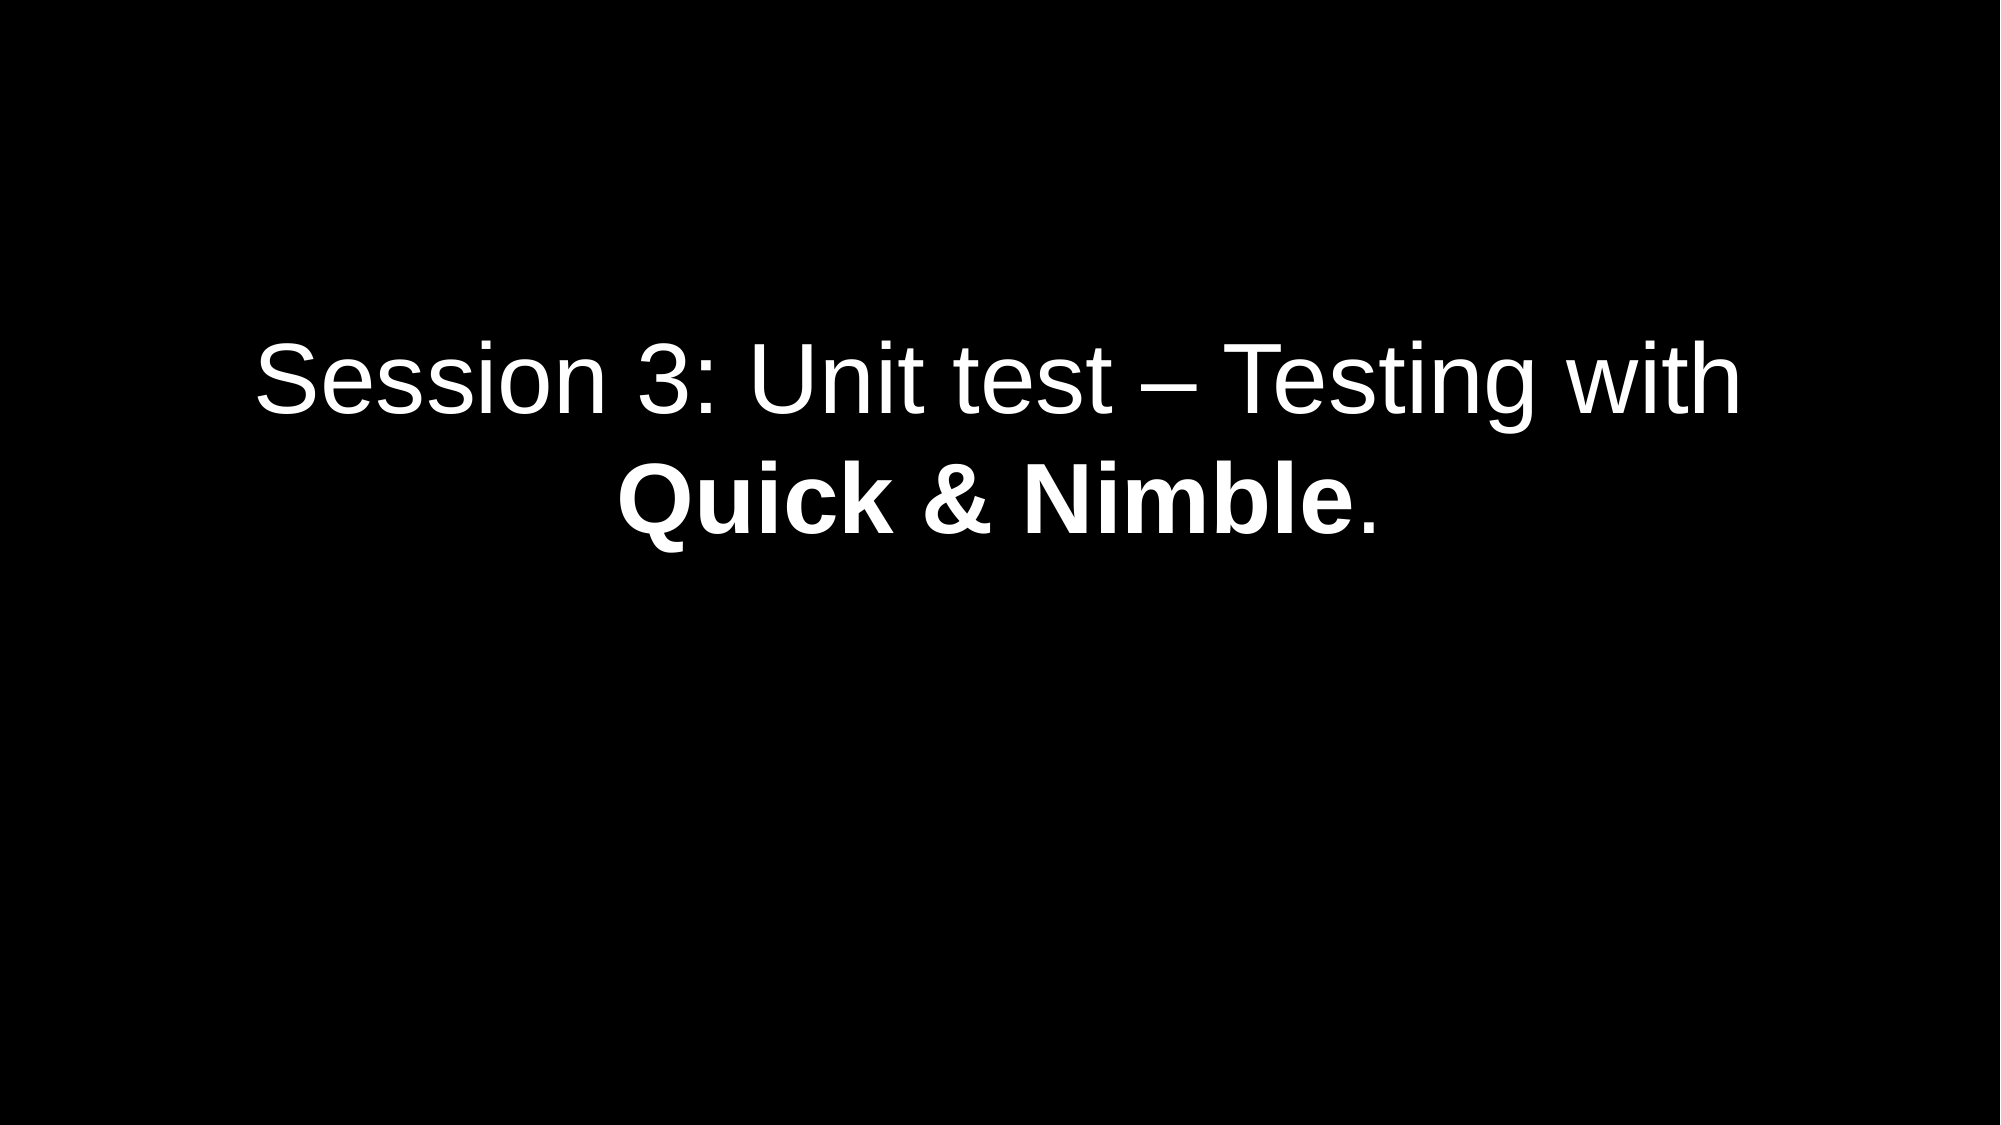

# Session 3: Unit test – Testing with Quick & Nimble.